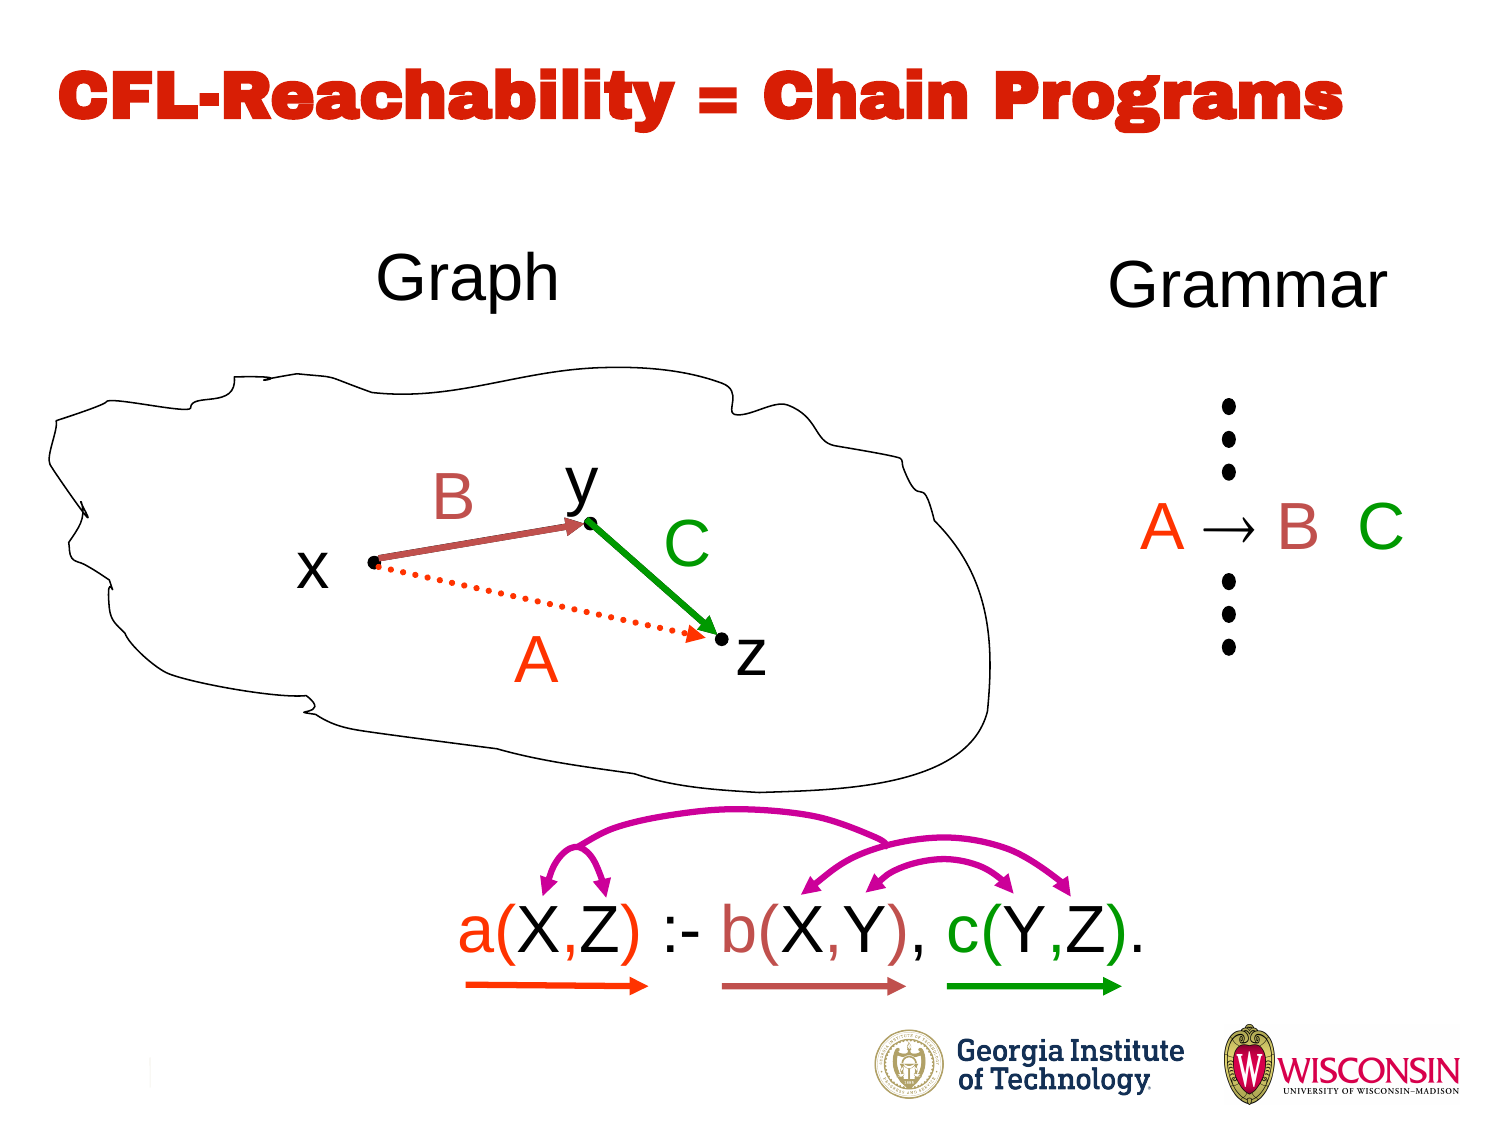

# CFL-Reachability = Chain Programs
Graph
Grammar

A → B  C

y
x

B
C

z

A

a(X,Z) :- b(X,Y), c(Y,Z).